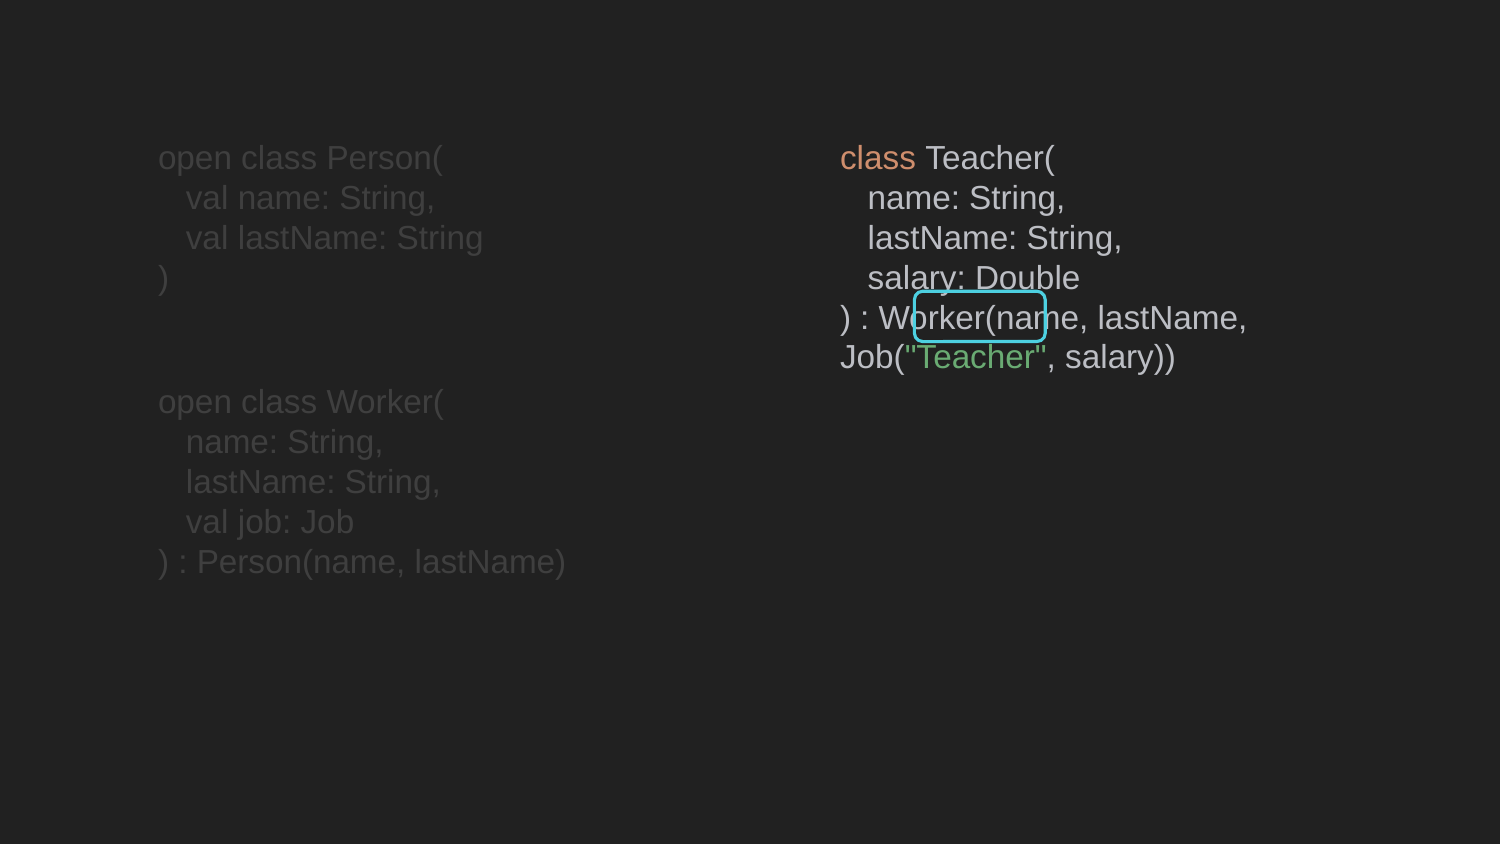

open class Person(
   val name: String,
   val lastName: String
)
class Teacher(
   name: String,
   lastName: String,
   salary: Double
) : Worker(name, lastName, Job("Teacher", salary))

open class Worker(
   name: String,
   lastName: String,
   val job: Job
) : Person(name, lastName)